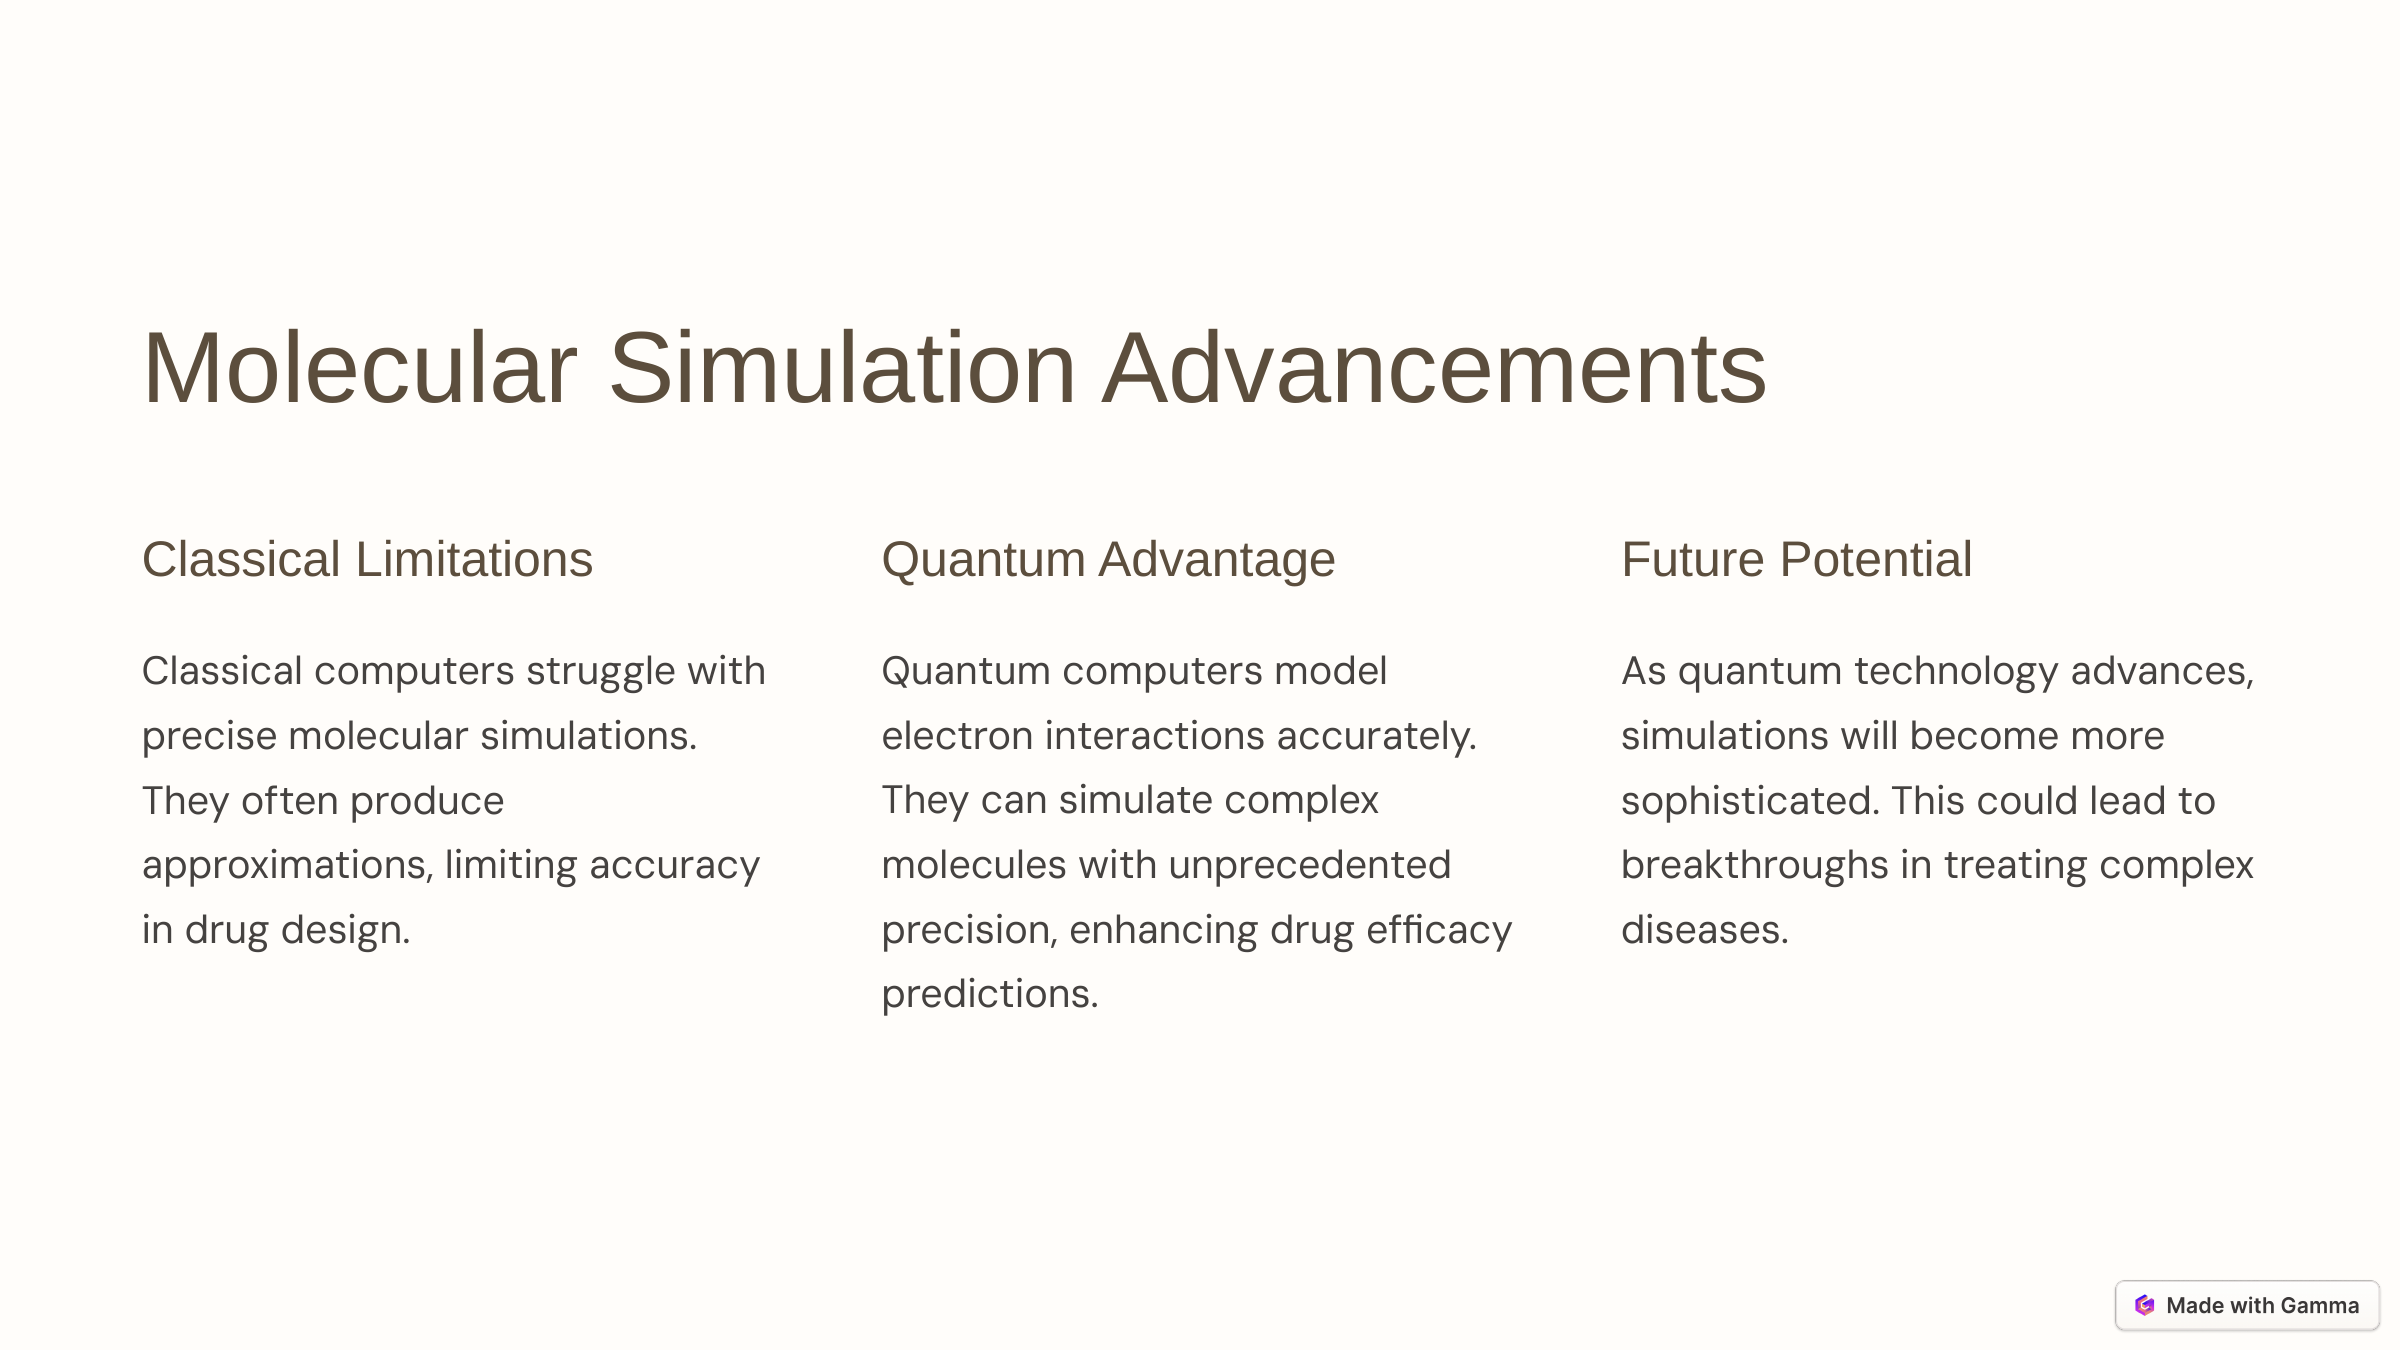

Molecular Simulation Advancements
Classical Limitations
Quantum Advantage
Future Potential
Classical computers struggle with precise molecular simulations. They often produce approximations, limiting accuracy in drug design.
Quantum computers model electron interactions accurately. They can simulate complex molecules with unprecedented precision, enhancing drug efficacy predictions.
As quantum technology advances, simulations will become more sophisticated. This could lead to breakthroughs in treating complex diseases.